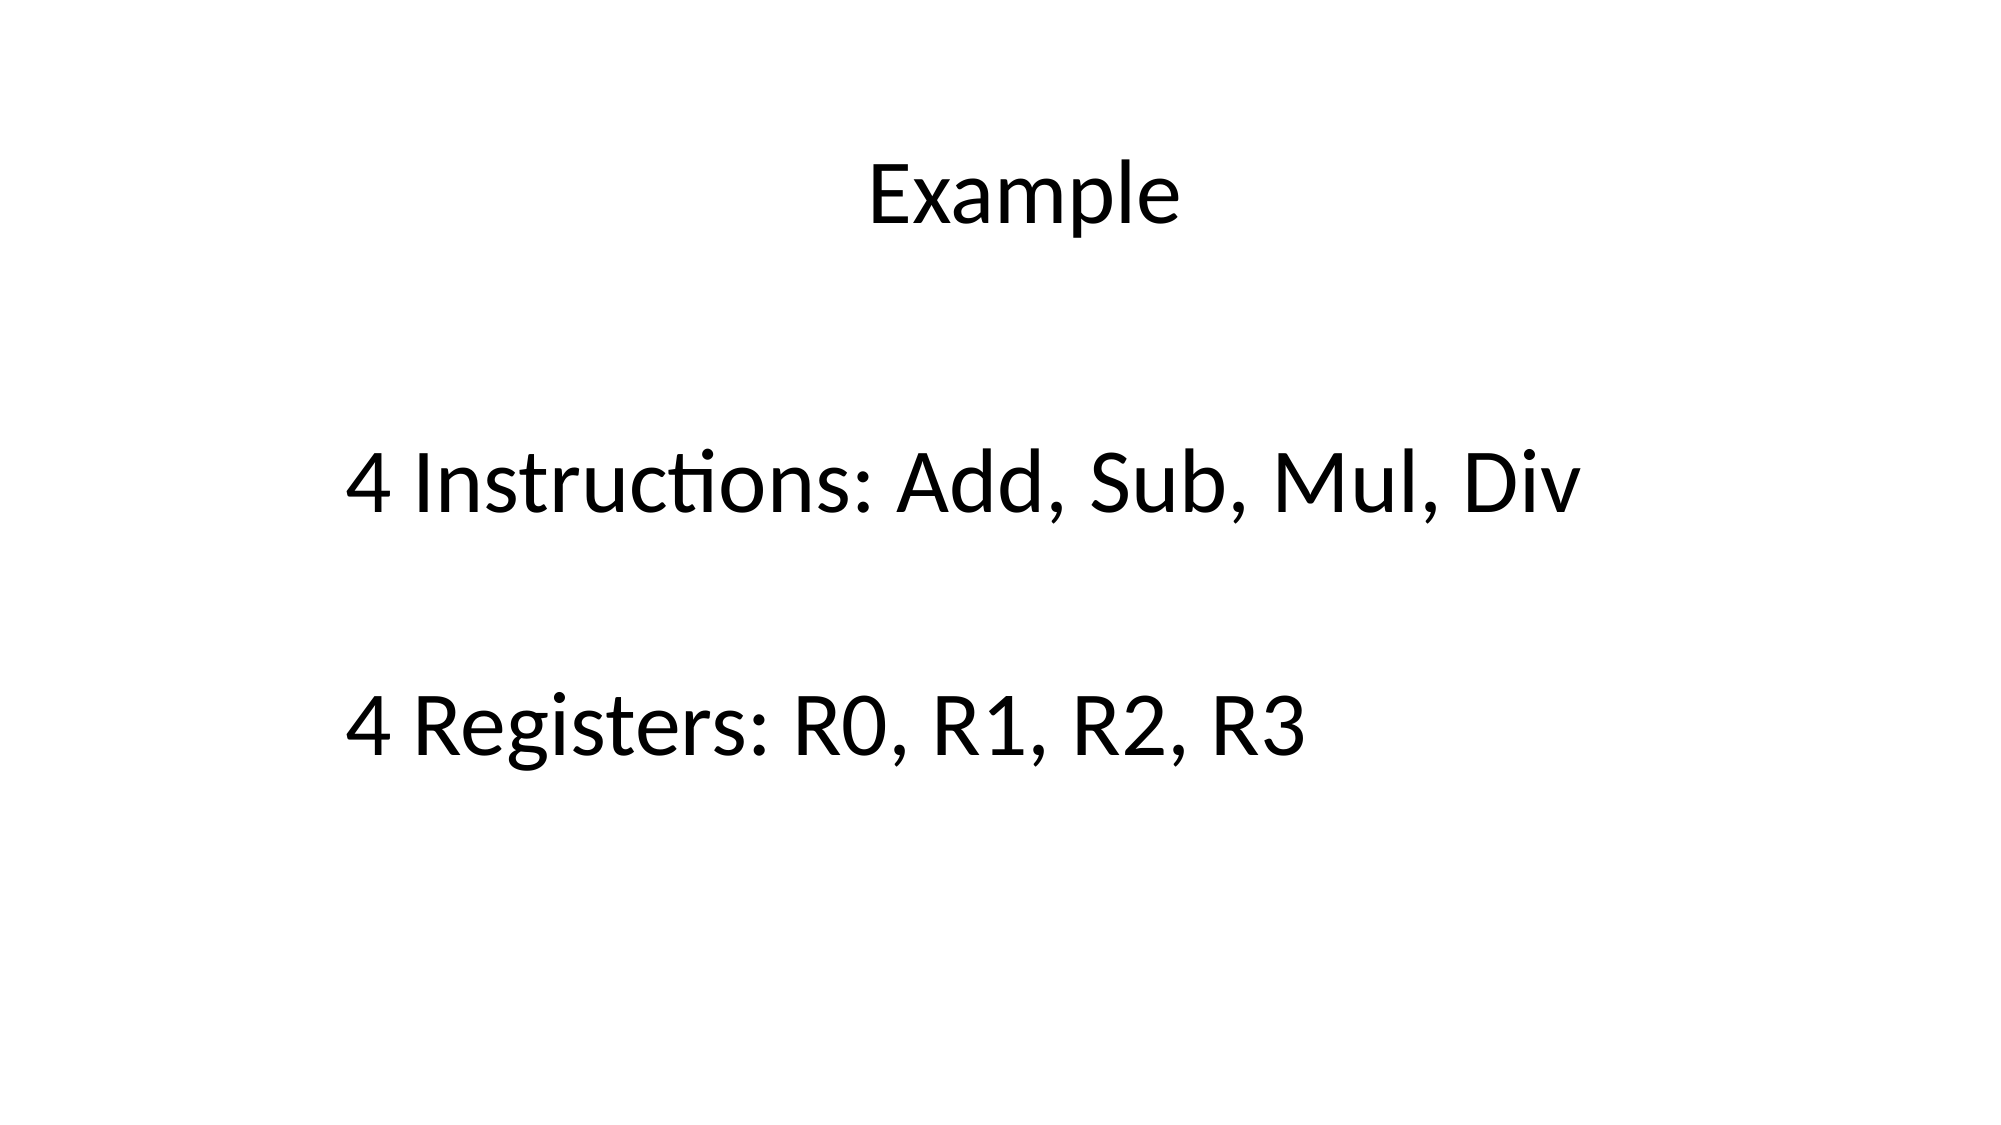

Example
# 4 Instructions: Add, Sub, Mul, Div
4 Registers: R0, R1, R2, R3